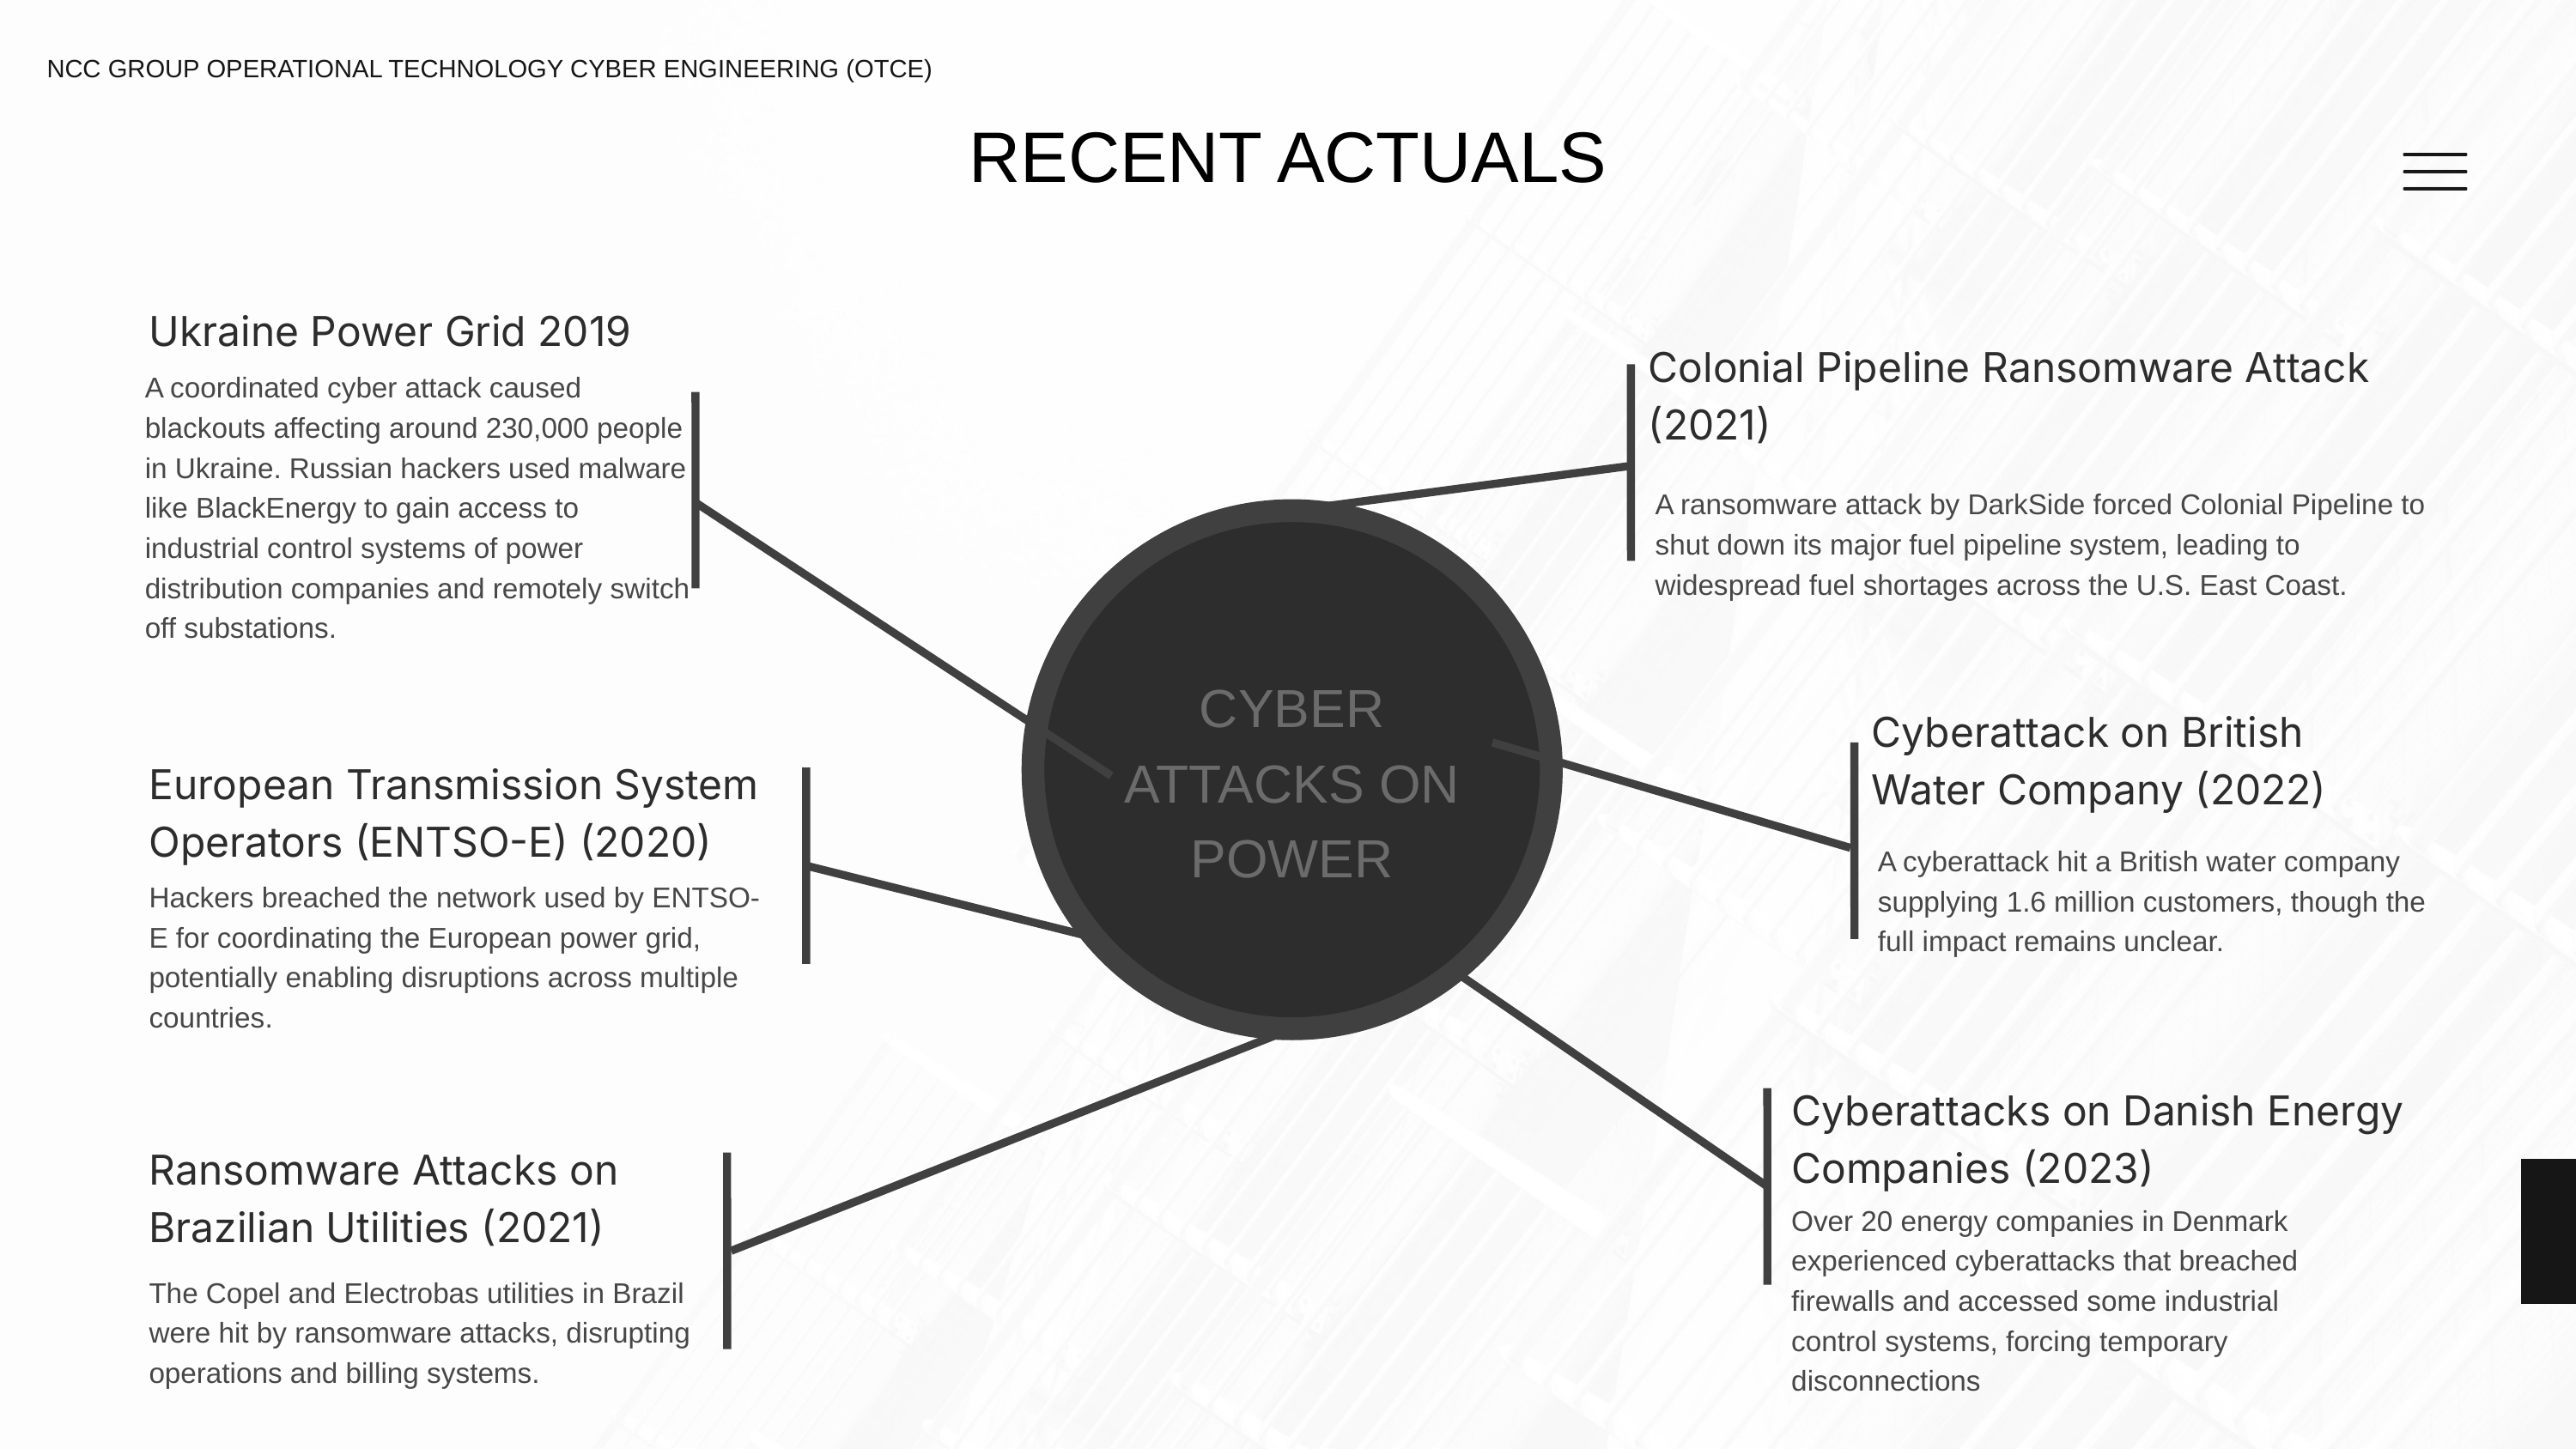

NCC GROUP OPERATIONAL TECHNOLOGY CYBER ENGINEERING (OTCE)
RECENT ACTUALS

Ukraine Power Grid 2019
Colonial Pipeline Ransomware Attack (2021)
A coordinated cyber attack caused blackouts affecting around 230,000 people in Ukraine. Russian hackers used malware like BlackEnergy to gain access to industrial control systems of power distribution companies and remotely switch off substations.

A ransomware attack by DarkSide forced Colonial Pipeline to shut down its major fuel pipeline system, leading to widespread fuel shortages across the U.S. East Coast.

CYBER ATTACKS ON POWER
Cyberattack on British Water Company (2022)

European Transmission System Operators (ENTSO-E) (2020)

A cyberattack hit a British water company supplying 1.6 million customers, though the full impact remains unclear.

Hackers breached the network used by ENTSO-E for coordinating the European power grid, potentially enabling disruptions across multiple countries.

Cyberattacks on Danish Energy Companies (2023)

Ransomware Attacks on Brazilian Utilities (2021)

Over 20 energy companies in Denmark experienced cyberattacks that breached firewalls and accessed some industrial control systems, forcing temporary disconnections
The Copel and Electrobas utilities in Brazil were hit by ransomware attacks, disrupting operations and billing systems.